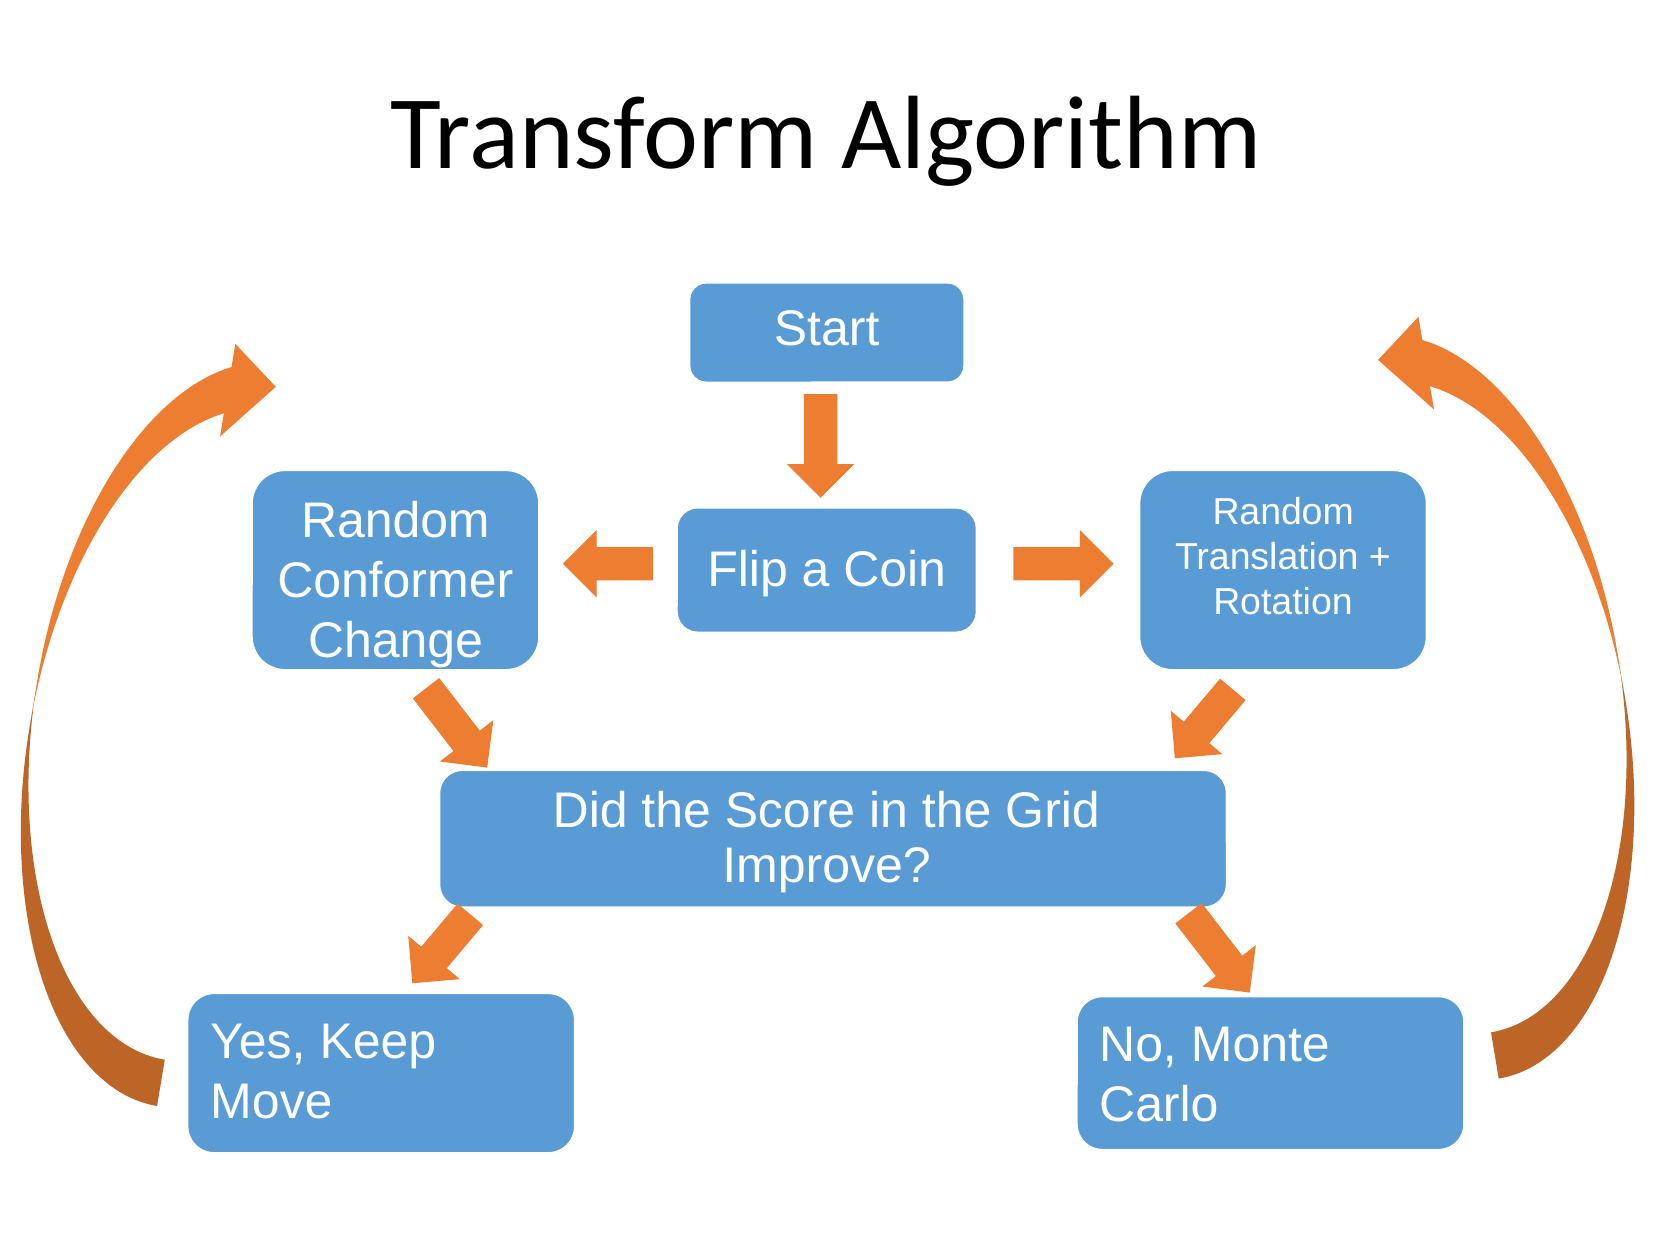

# Transform Algorithm
Start

Random Conformer Change
Random Translation + Rotation

Flip a Coin

Did the Score in the Grid Improve?

Yes, Keep Move

No, Monte Carlo